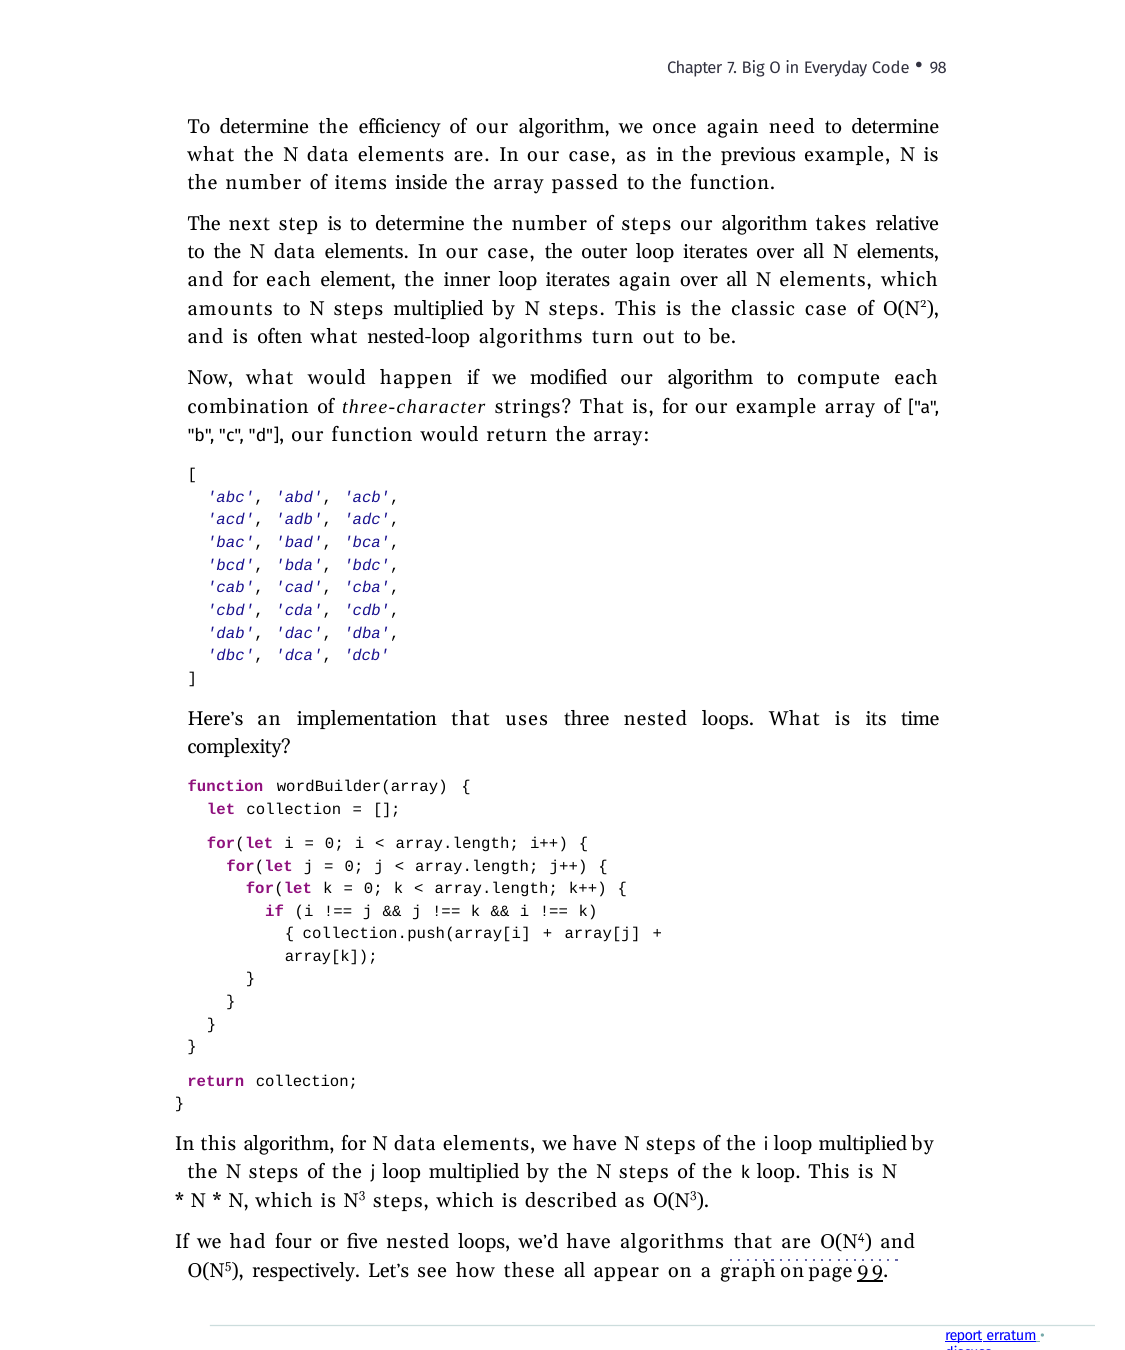

Chapter 7. Big O in Everyday Code • 98

To determine the efficiency of our algorithm, we once again need to determine what the N data elements are. In our case, as in the previous example, N is the number of items inside the array passed to the function.
The next step is to determine the number of steps our algorithm takes relative to the N data elements. In our case, the outer loop iterates over all N elements, and for each element, the inner loop iterates again over all N elements, which amounts to N steps multiplied by N steps. This is the classic case of O(N2), and is often what nested-loop algorithms turn out to be.
Now, what would happen if we modified our algorithm to compute each combination of three-character strings? That is, for our example array of ["a", "b", "c", "d"], our function would return the array:
[
'abc', 'abd', 'acb',
'acd', 'adb', 'adc',
'bac', 'bad', 'bca',
'bcd', 'bda', 'bdc',
'cab', 'cad', 'cba',
'cbd', 'cda', 'cdb',
'dab', 'dac', 'dba',
'dbc', 'dca', 'dcb'
]
Here’s an implementation that uses three nested loops. What is its time complexity?
function wordBuilder(array) {
let collection = [];
for(let i = 0; i < array.length; i++) {
for(let j = 0; j < array.length; j++) {
for(let k = 0; k < array.length; k++) {
if (i !== j && j !== k && i !== k) { collection.push(array[i] + array[j] + array[k]);
}
}
}
}
return collection;
}
In this algorithm, for N data elements, we have N steps of the i loop multiplied by the N steps of the j loop multiplied by the N steps of the k loop. This is N
* N * N, which is N3 steps, which is described as O(N3).
If we had four or five nested loops, we’d have algorithms that are O(N4) and O(N5), respectively. Let’s see how these all appear on a graph on page 99.

report erratum • discuss